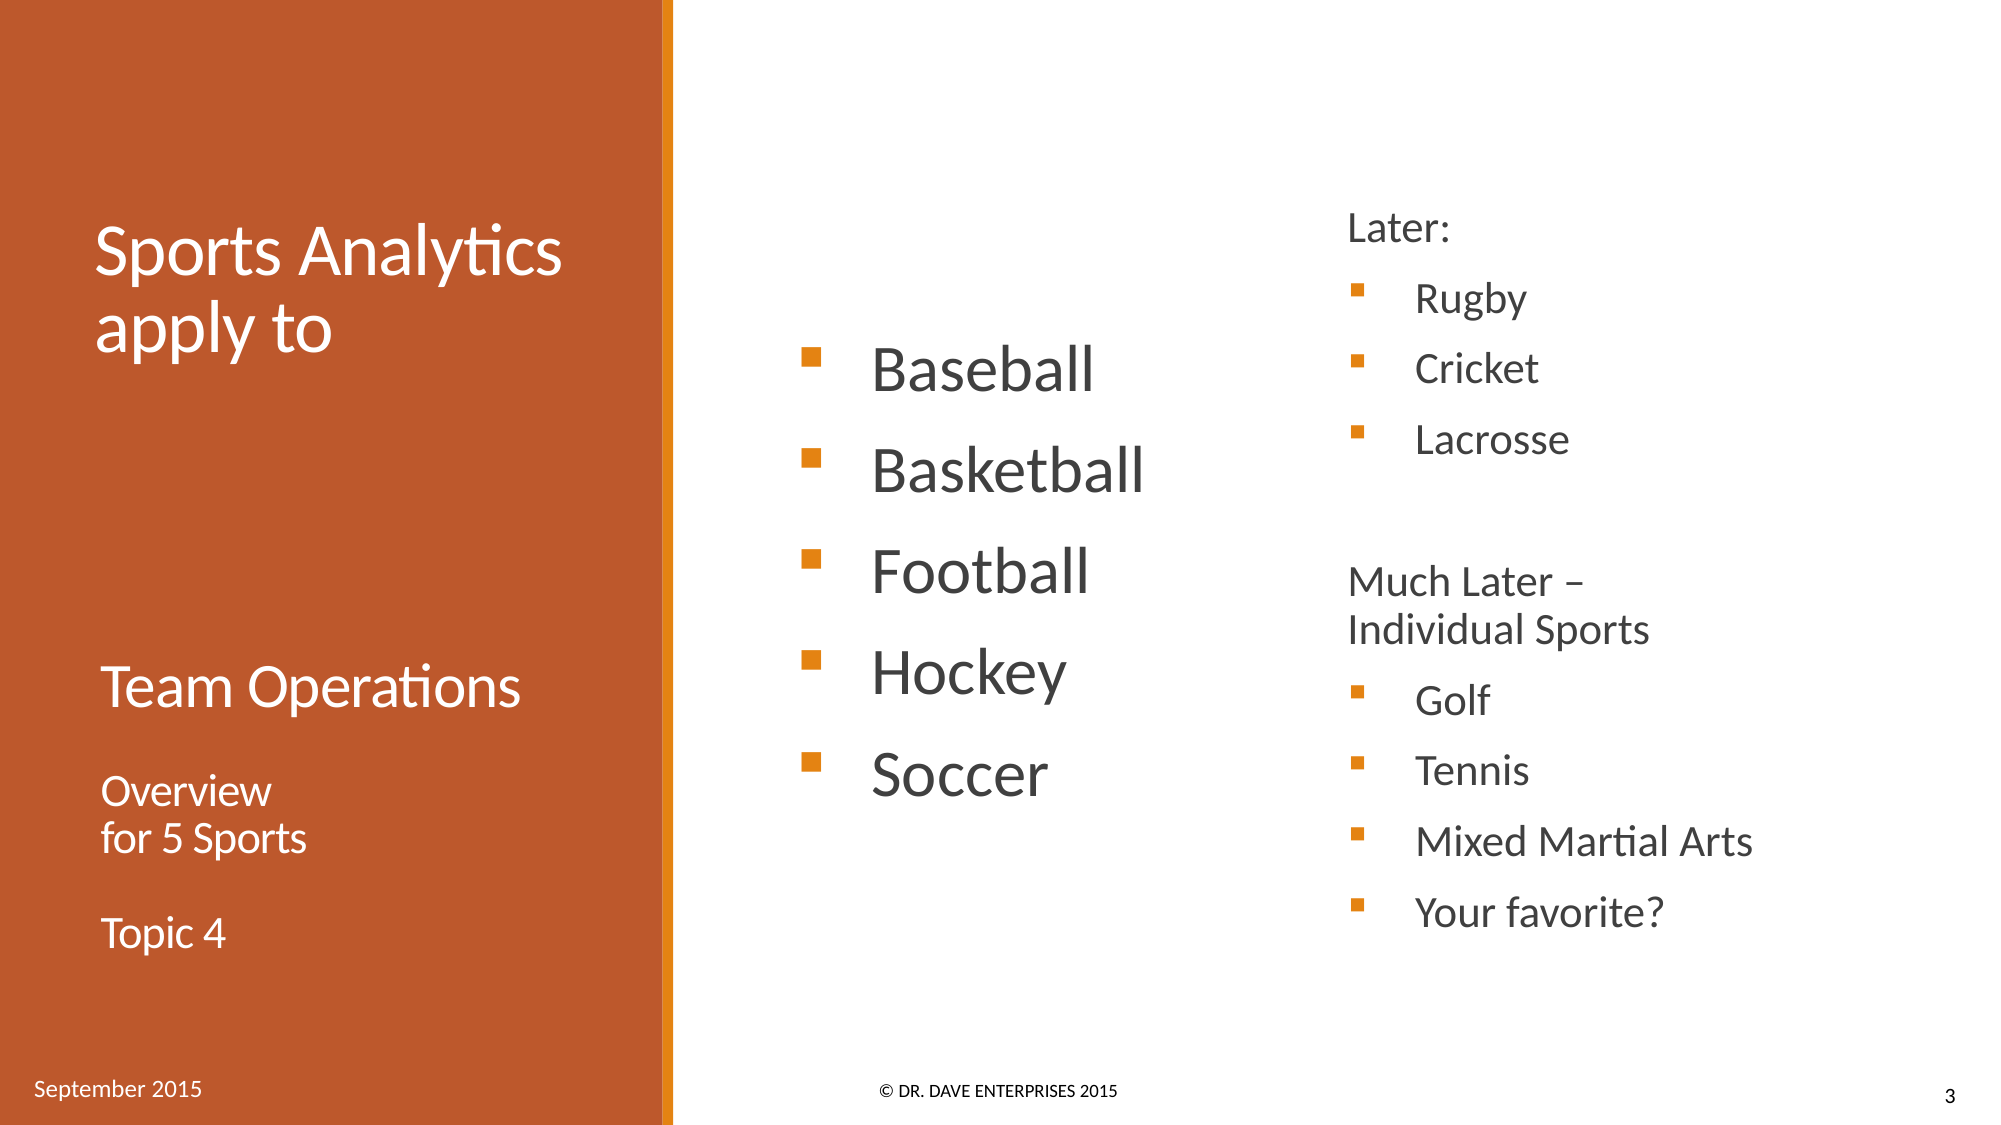

Sports Analytics
apply to

Later:
Rugby
Cricket
Lacrosse

Much Later – Individual Sports
Golf
Tennis
Mixed Martial Arts
Your favorite?
Baseball
Basketball
Football
Hockey
Soccer

# Team Operations Overview for 5 Sports Topic 4
© Dr. Dave Enterprises 2015
September 2015
3